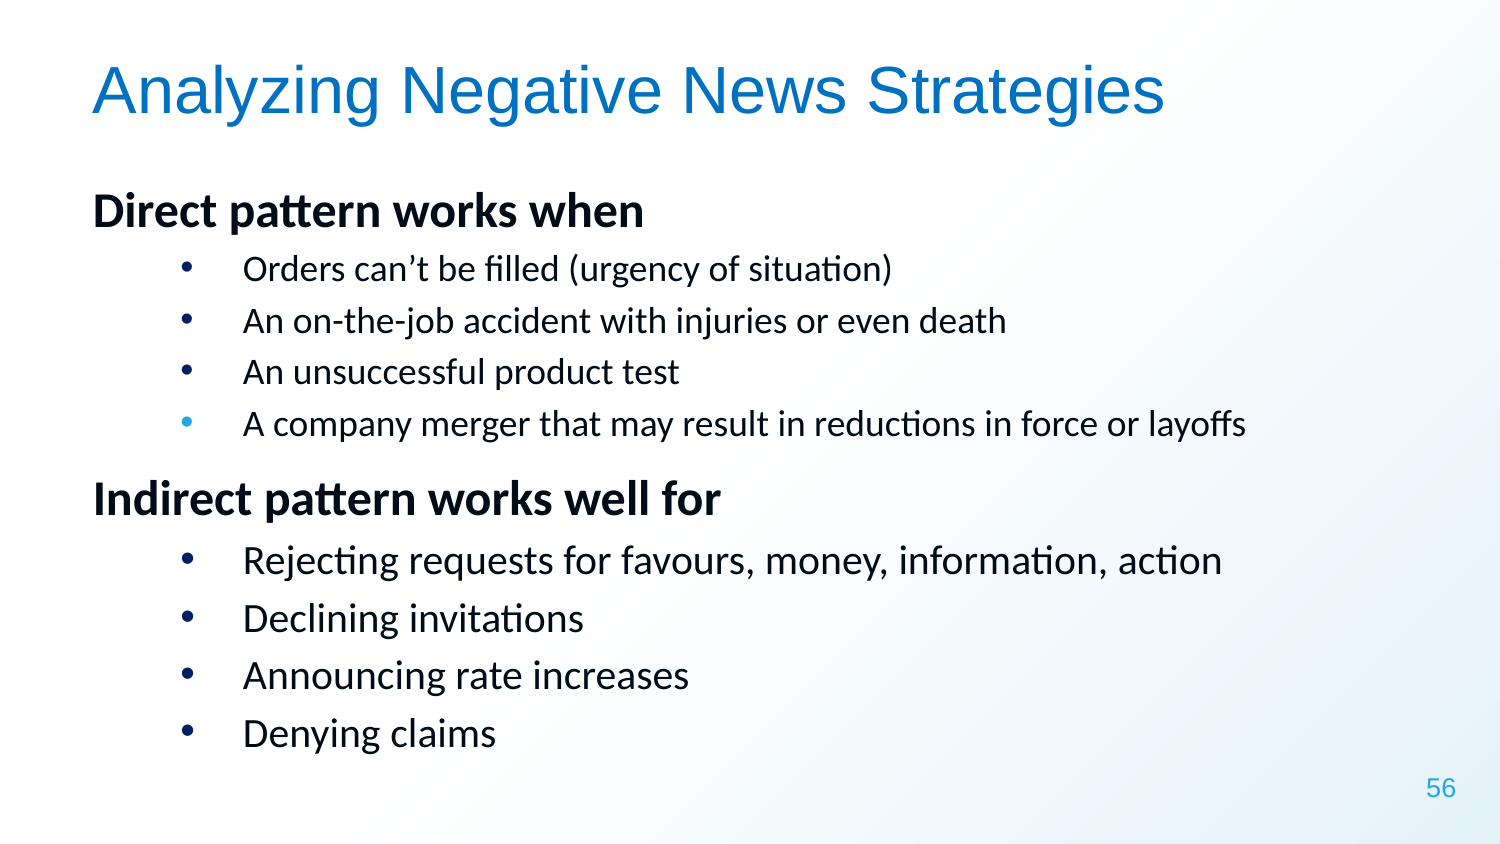

Analyzing Negative News Strategies
Direct pattern works when
Orders can’t be filled (urgency of situation)
An on-the-job accident with injuries or even death
An unsuccessful product test
A company merger that may result in reductions in force or layoffs
Indirect pattern works well for
Rejecting requests for favours, money, information, action
Declining invitations
Announcing rate increases
Denying claims

56